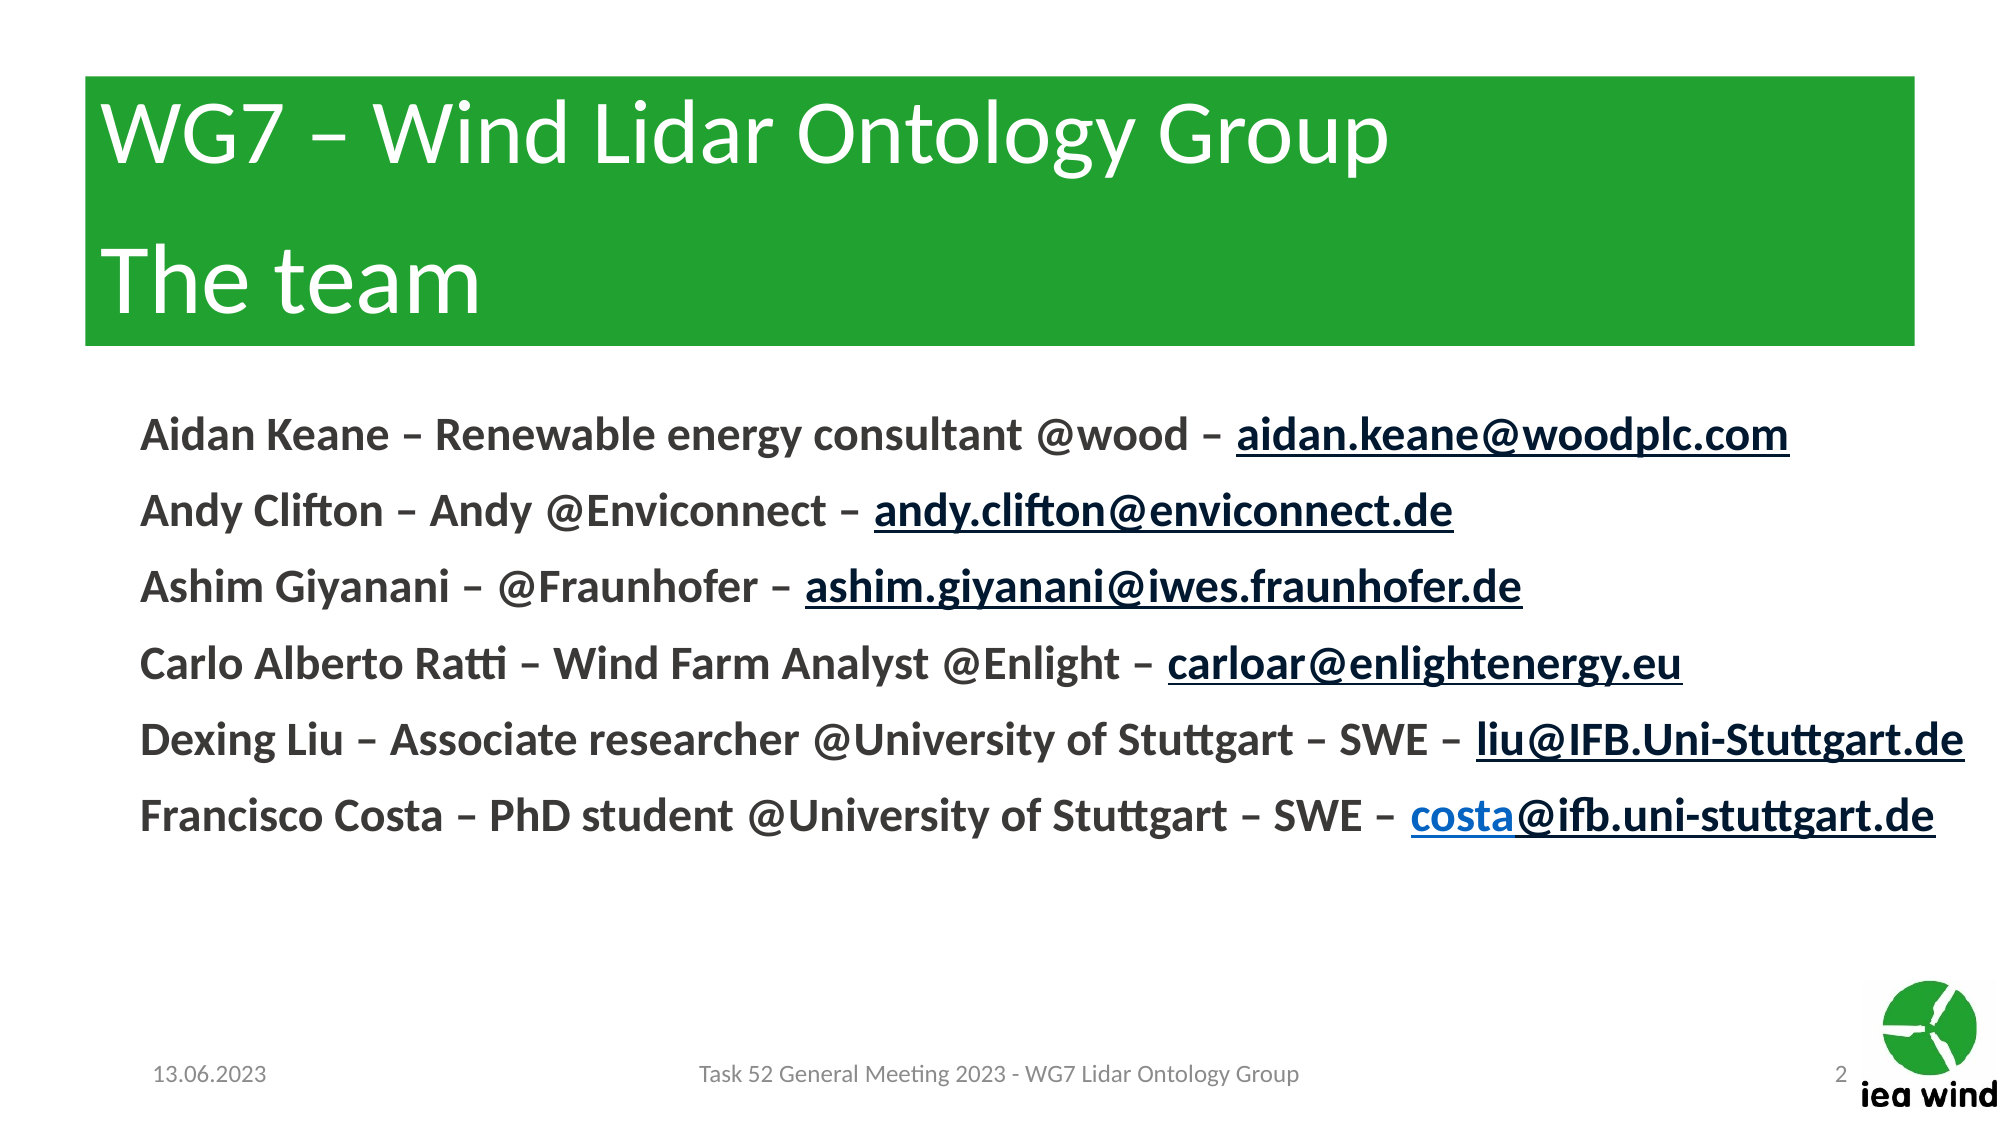

WG7 – Wind Lidar Ontology Group
The team
Aidan Keane – Renewable energy consultant @wood – aidan.keane@woodplc.com
Andy Clifton – Andy @Enviconnect – andy.clifton@enviconnect.de
Ashim Giyanani – @Fraunhofer – ashim.giyanani@iwes.fraunhofer.de
Carlo Alberto Ratti – Wind Farm Analyst @Enlight – carloar@enlightenergy.eu
Dexing Liu – Associate researcher @University of Stuttgart – SWE – liu@IFB.Uni-Stuttgart.de
Francisco Costa – PhD student @University of Stuttgart – SWE – costa@ifb.uni-stuttgart.de
13.06.2023
Task 52 General Meeting 2023 - WG7 Lidar Ontology Group
2